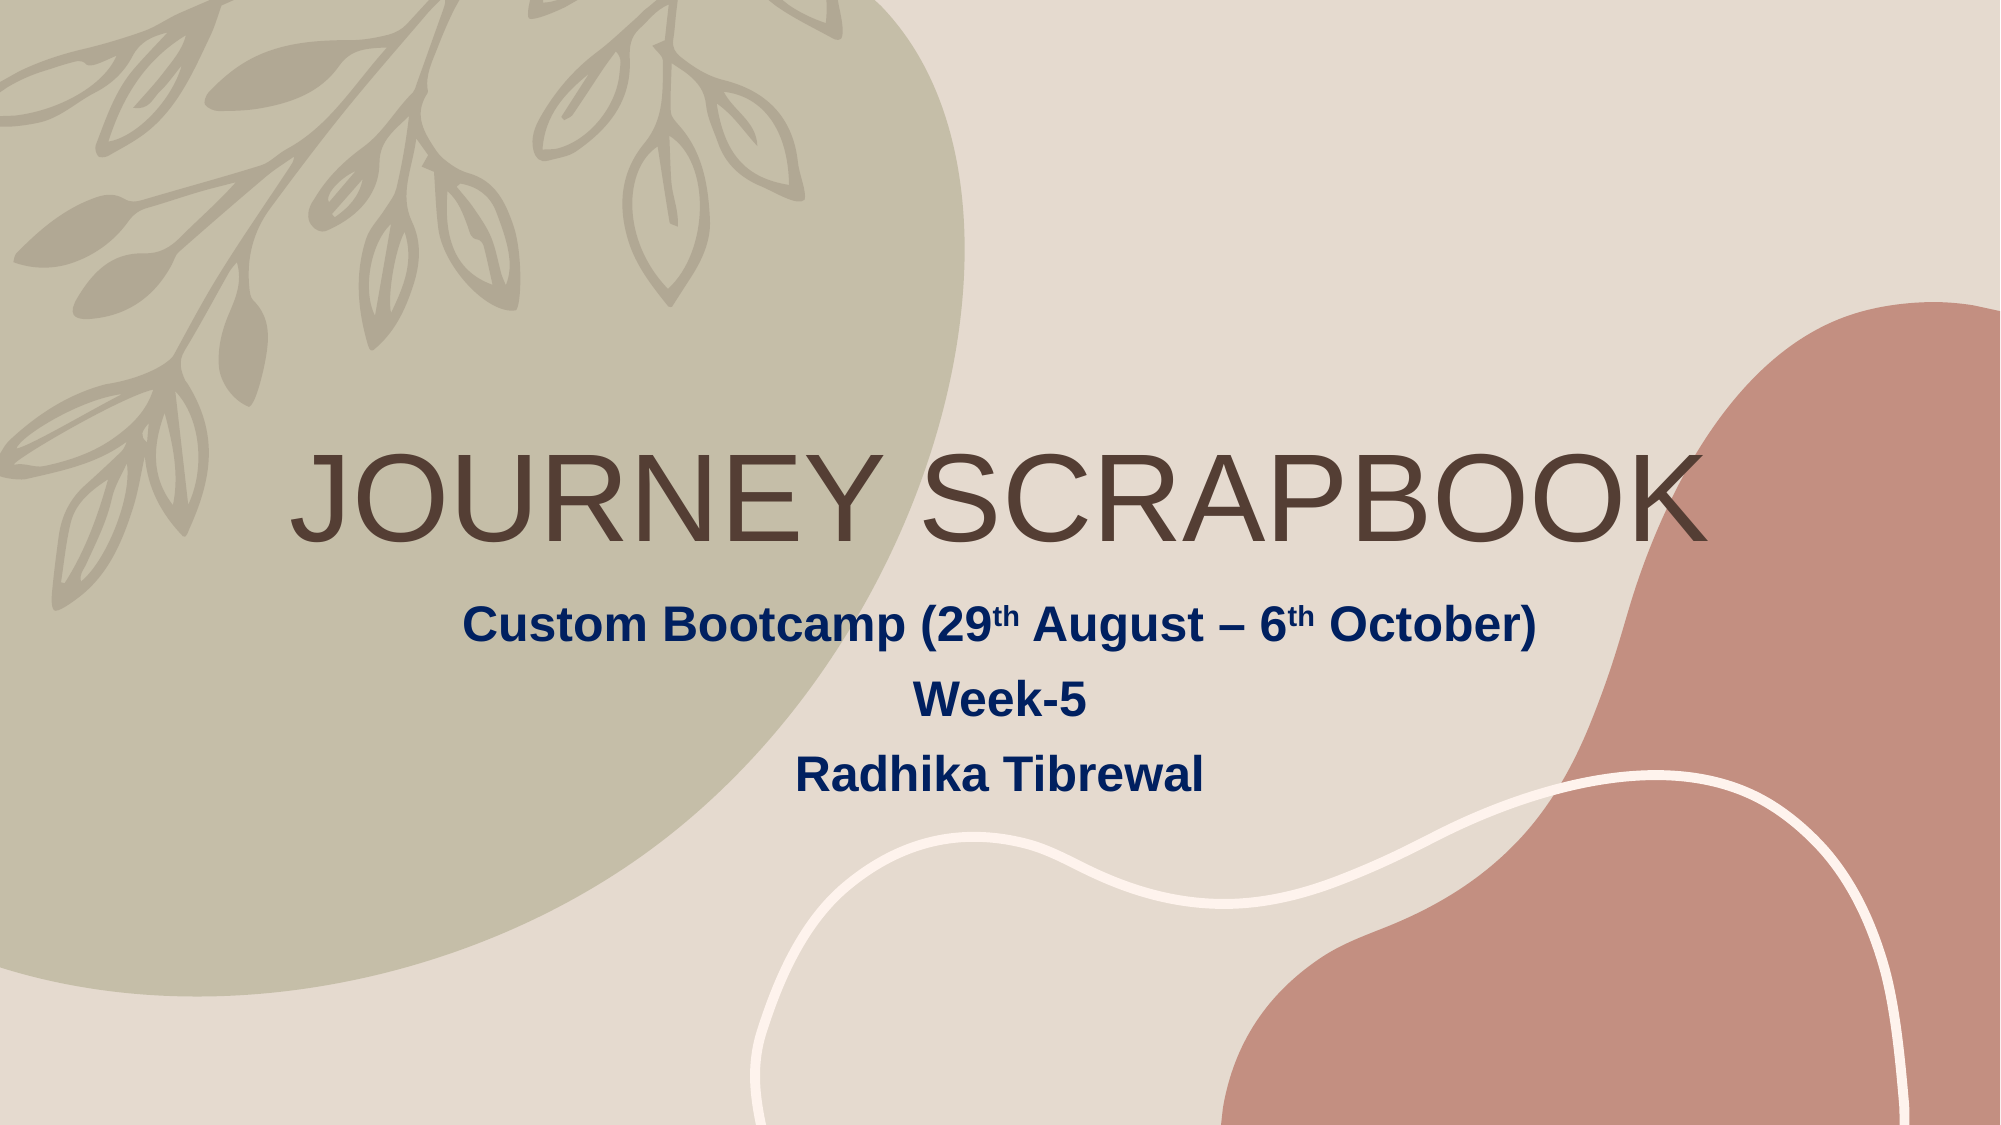

# JOURNEY SCRAPBOOK
Custom Bootcamp (29th August – 6th October)
Week-5
Radhika Tibrewal